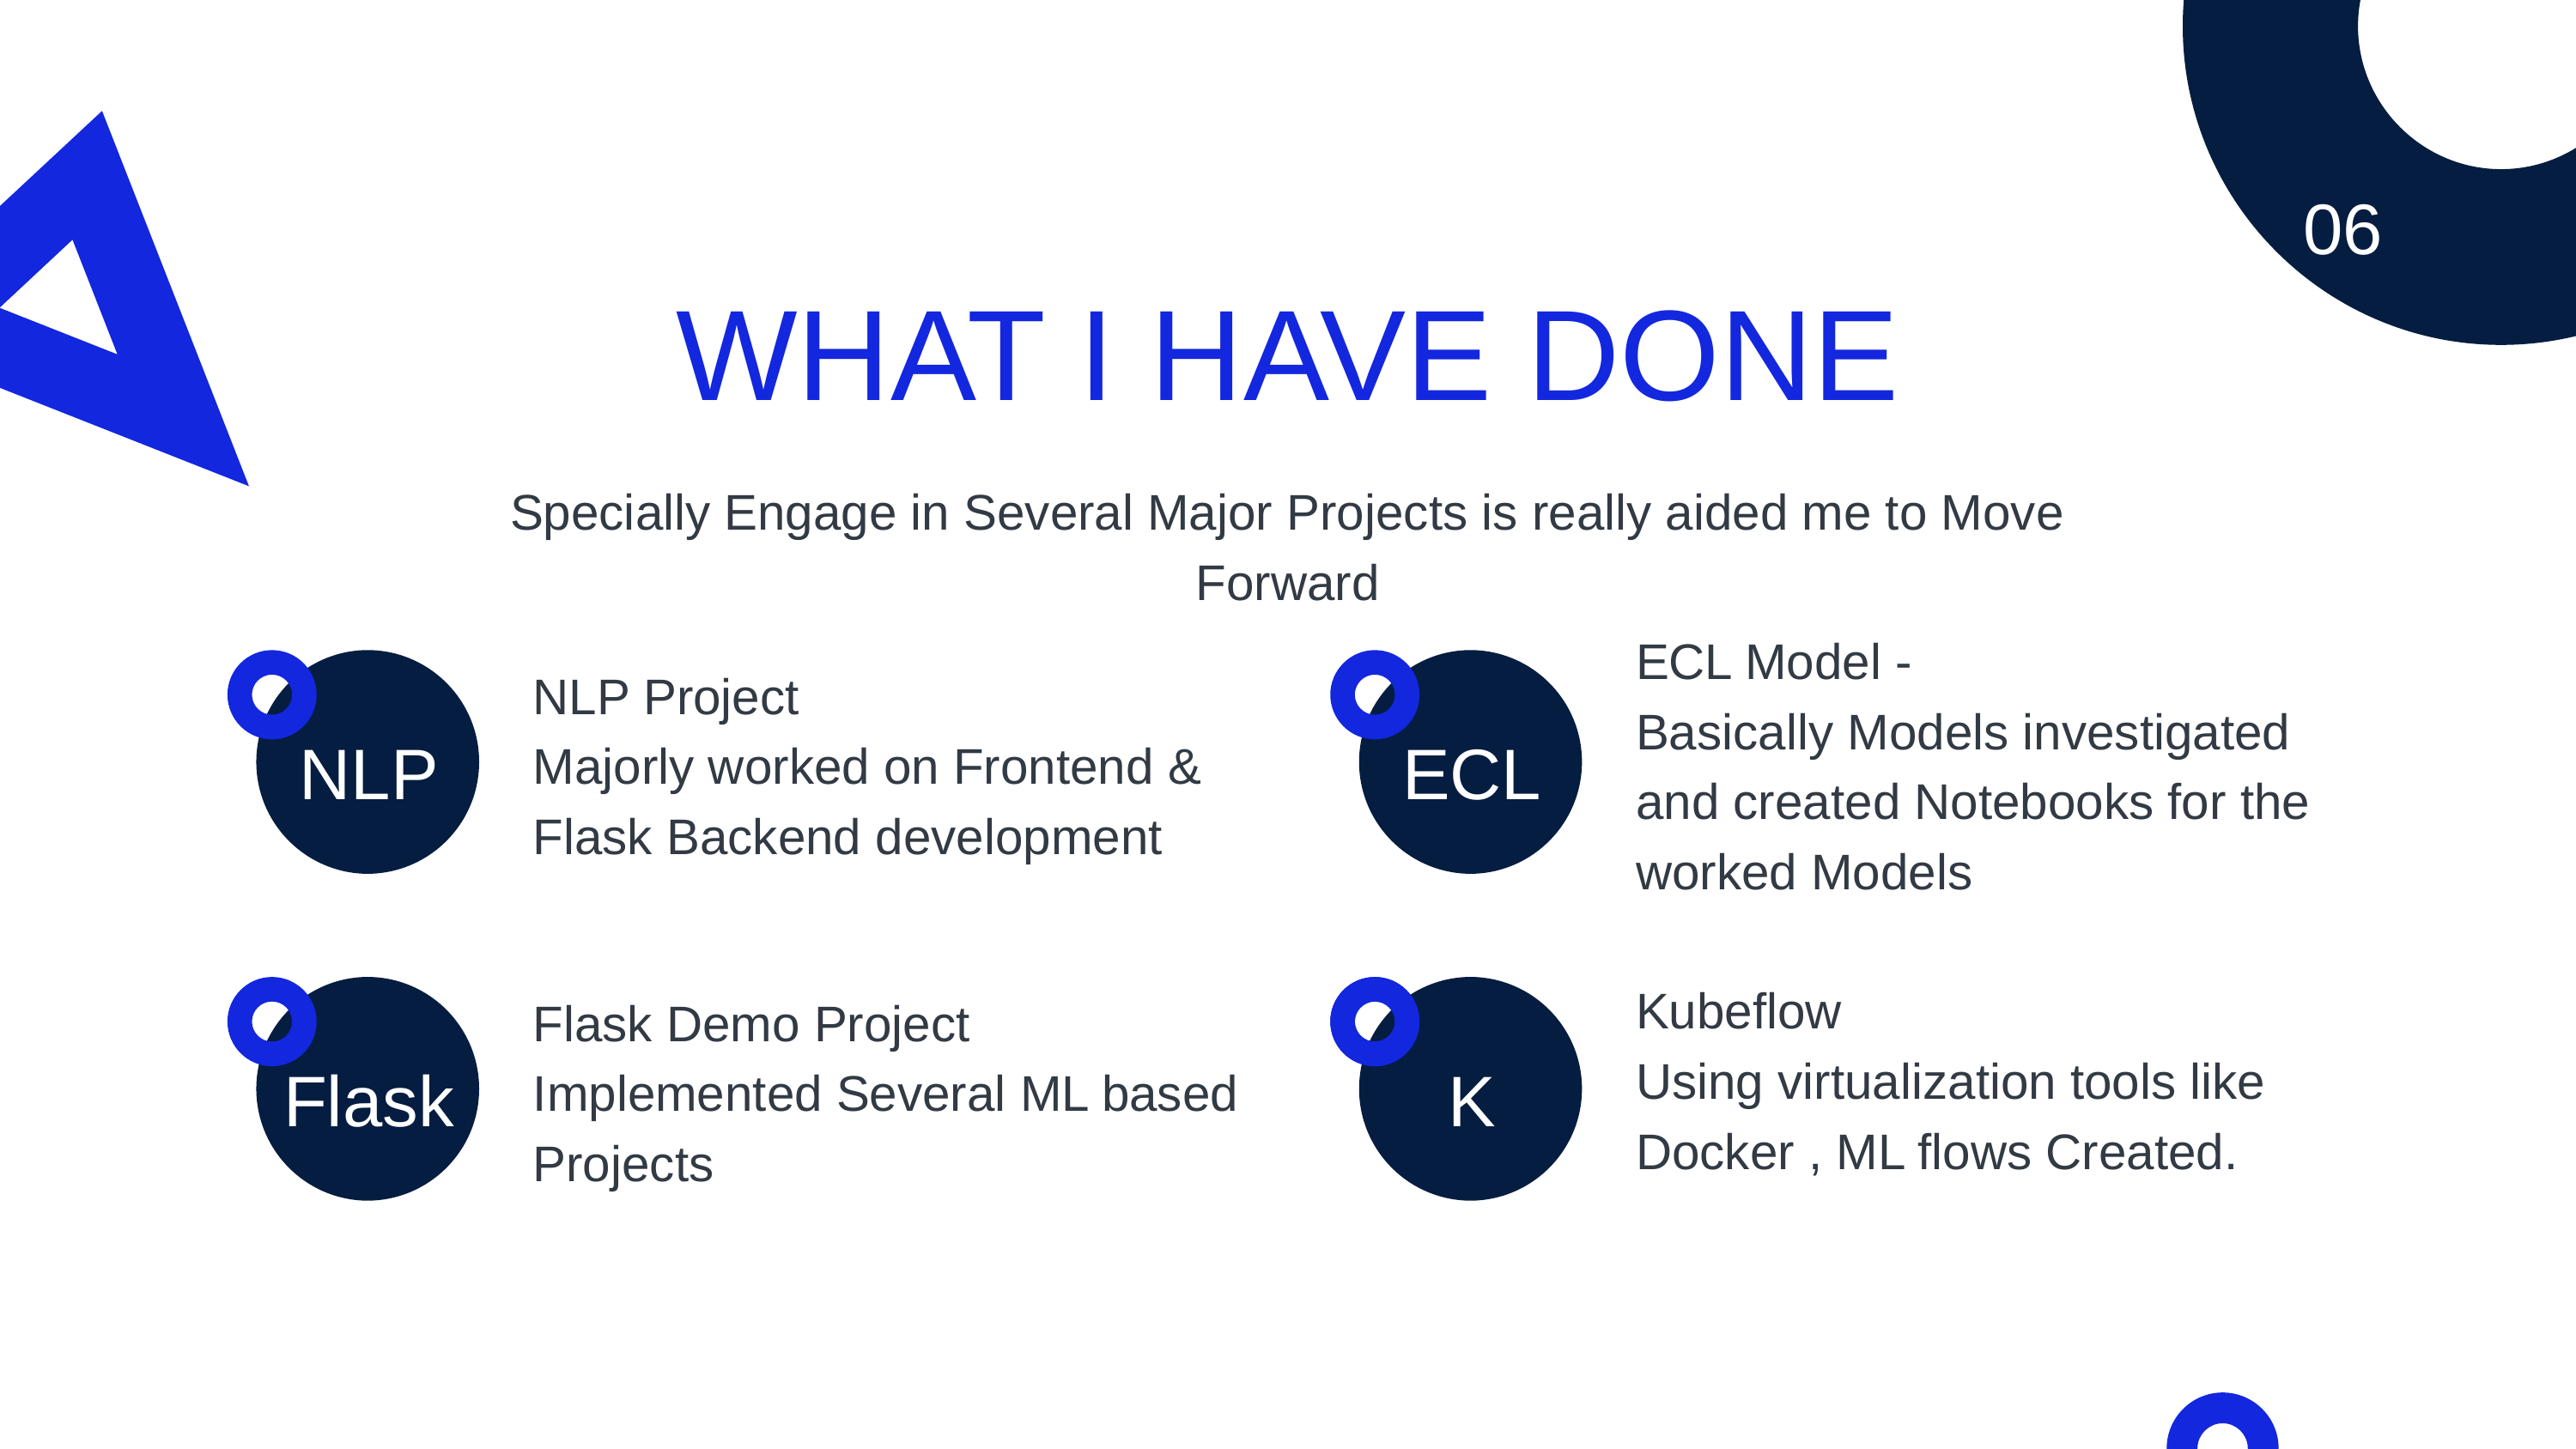

06
WHAT I HAVE DONE
Specially Engage in Several Major Projects is really aided me to Move Forward
ECL Model -
Basically Models investigated and created Notebooks for the worked Models

NLP Project
Majorly worked on Frontend & Flask Backend development
NLP
ECL
Kubeflow
Using virtualization tools like Docker , ML flows Created.

Flask Demo Project
Implemented Several ML based Projects
Flask
K